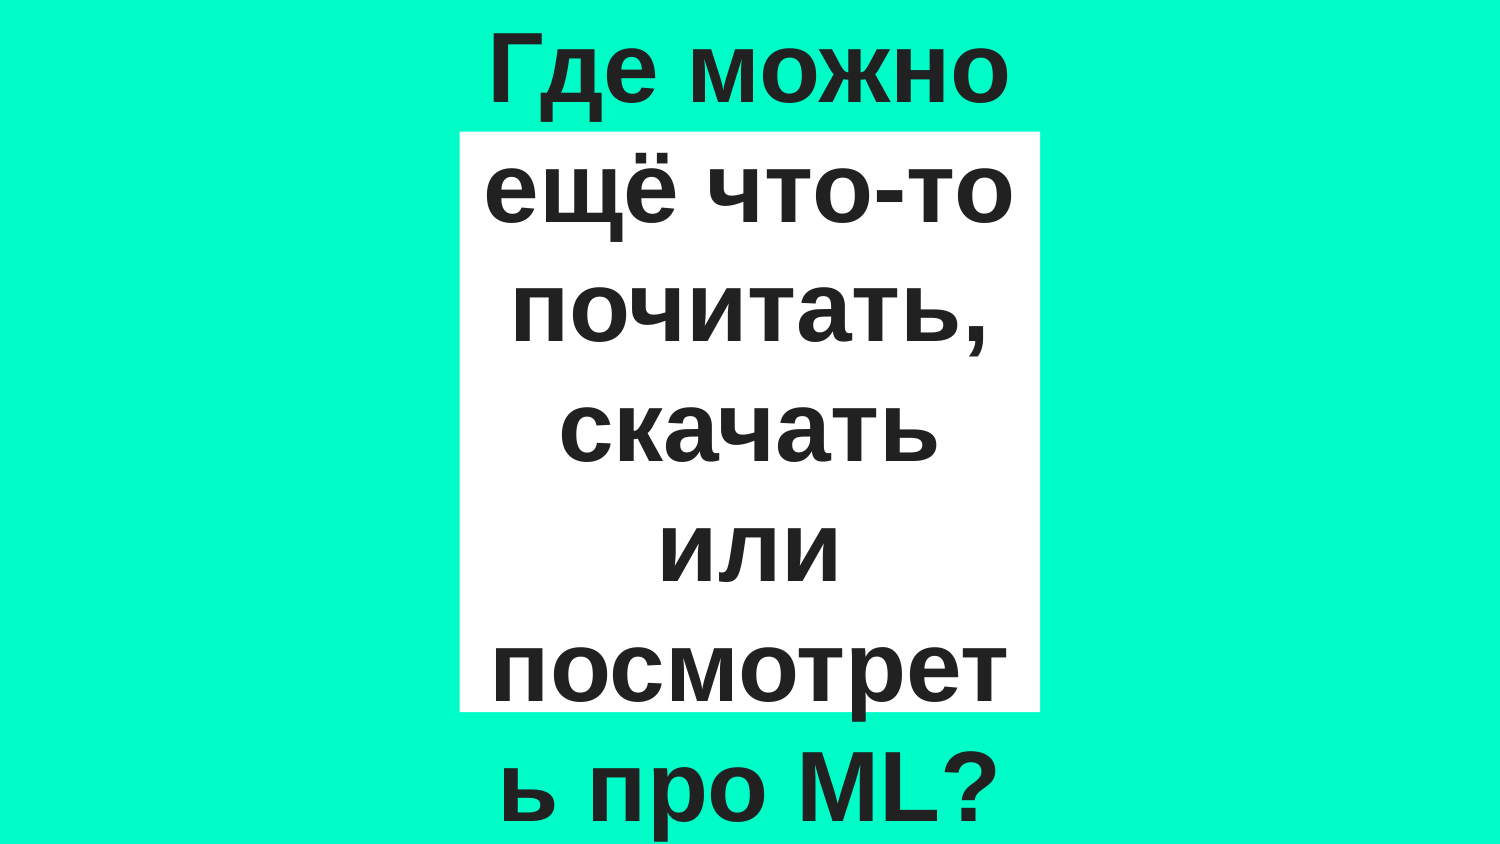

# Где можно ещё что-то почитать, скачать или посмотреть про ML?